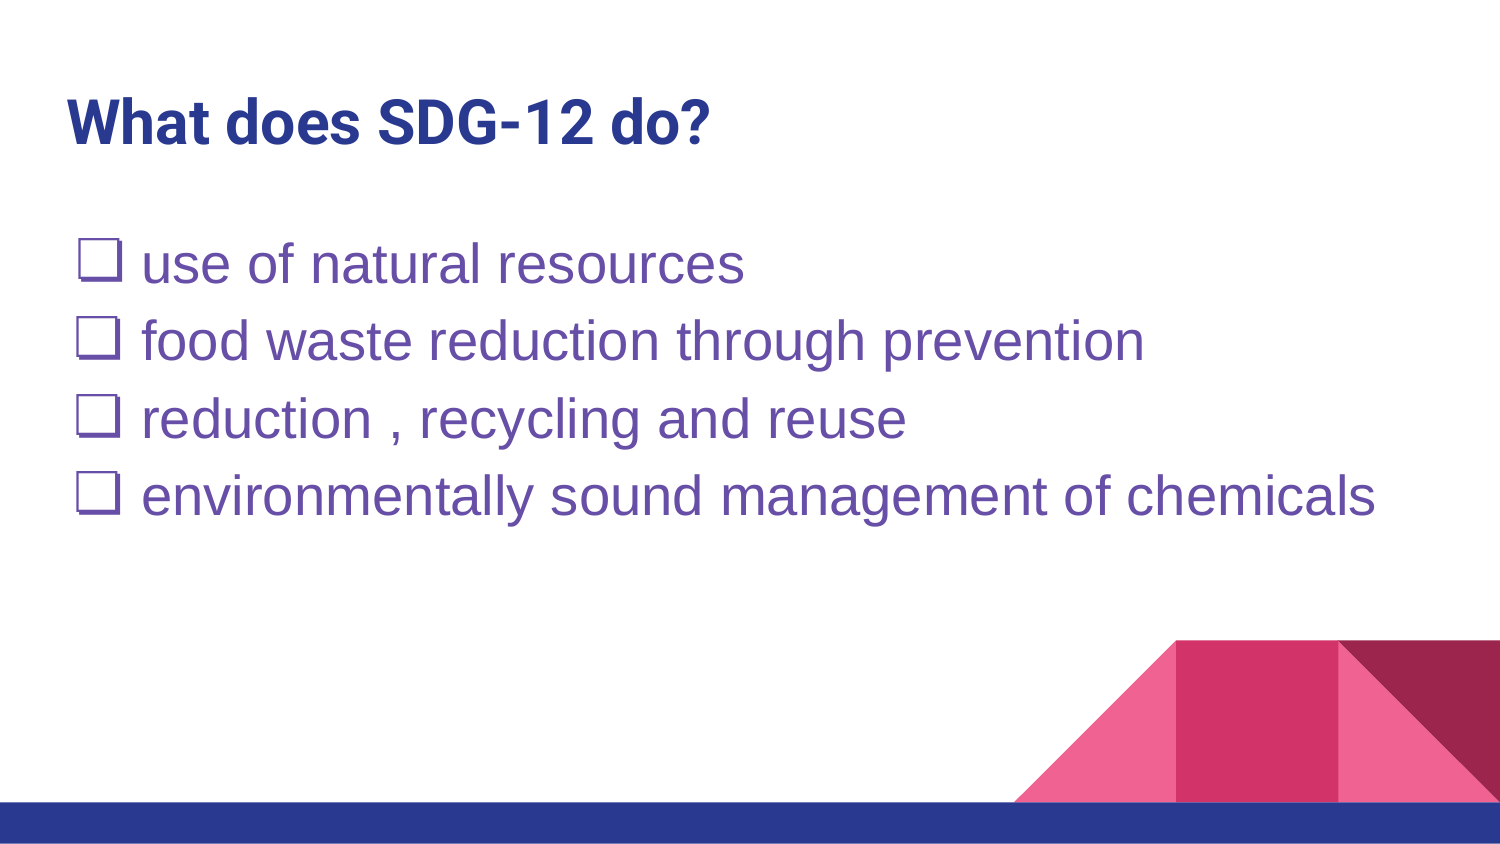

# What does SDG-12 do?
use of natural resources
food waste reduction through prevention
reduction , recycling and reuse
environmentally sound management of chemicals